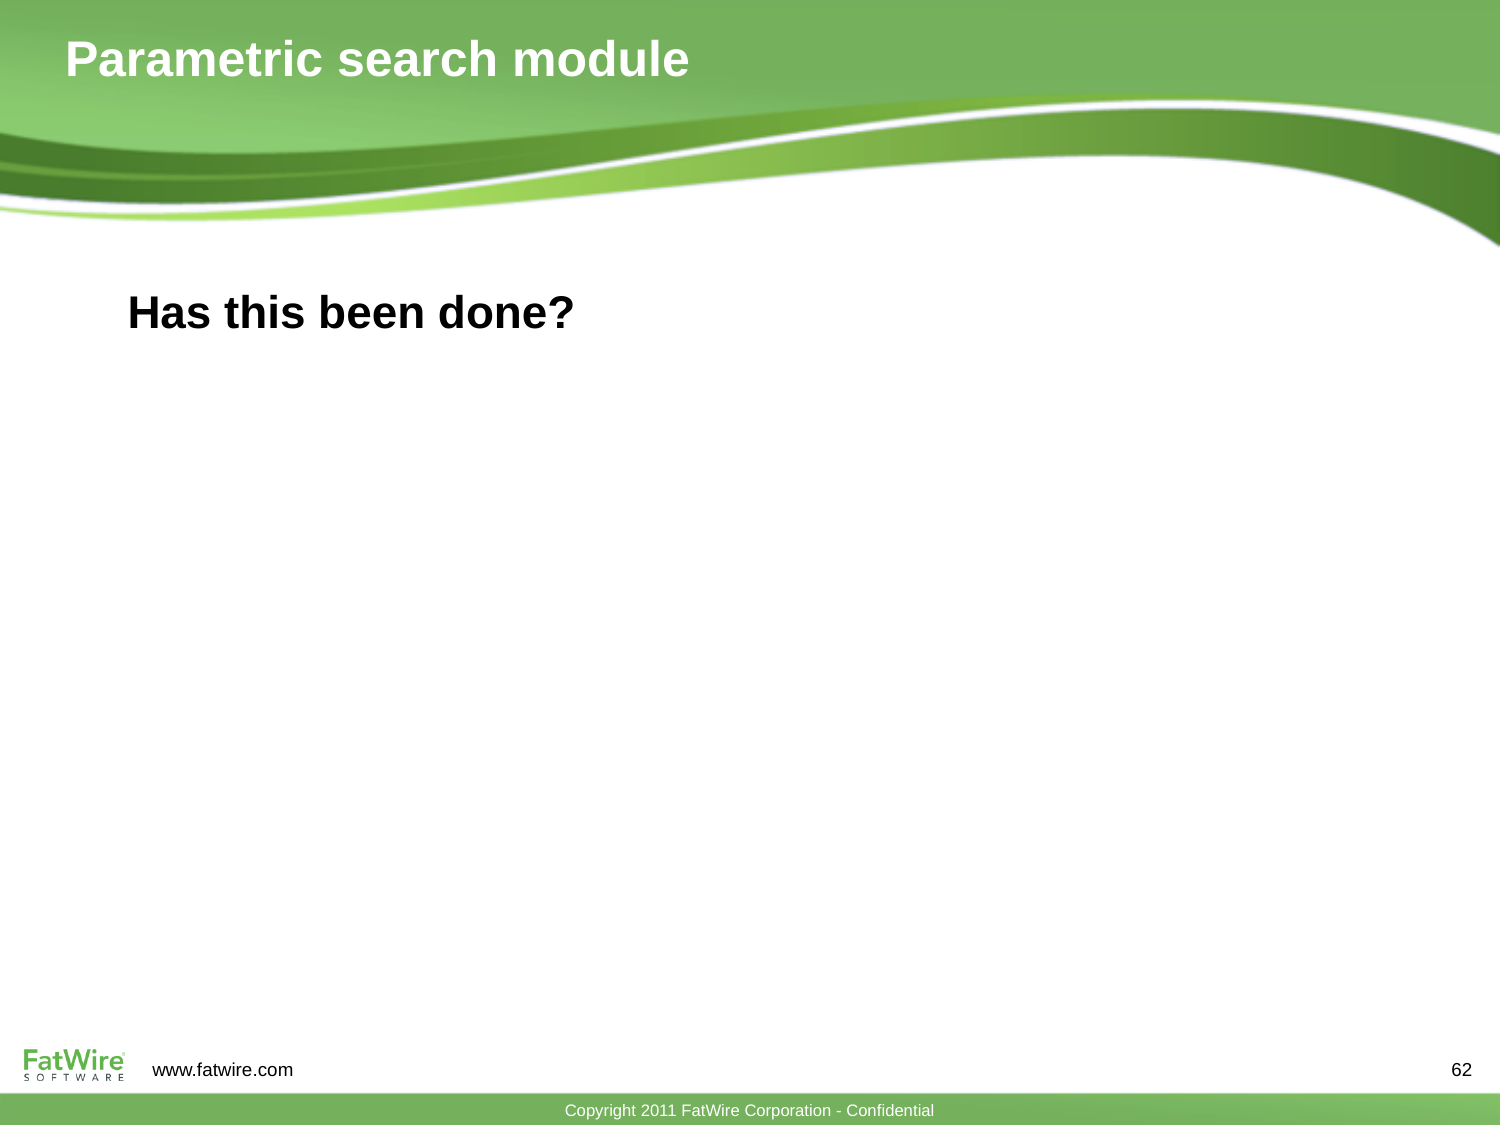

# Parametric search module
Has this been done?
62